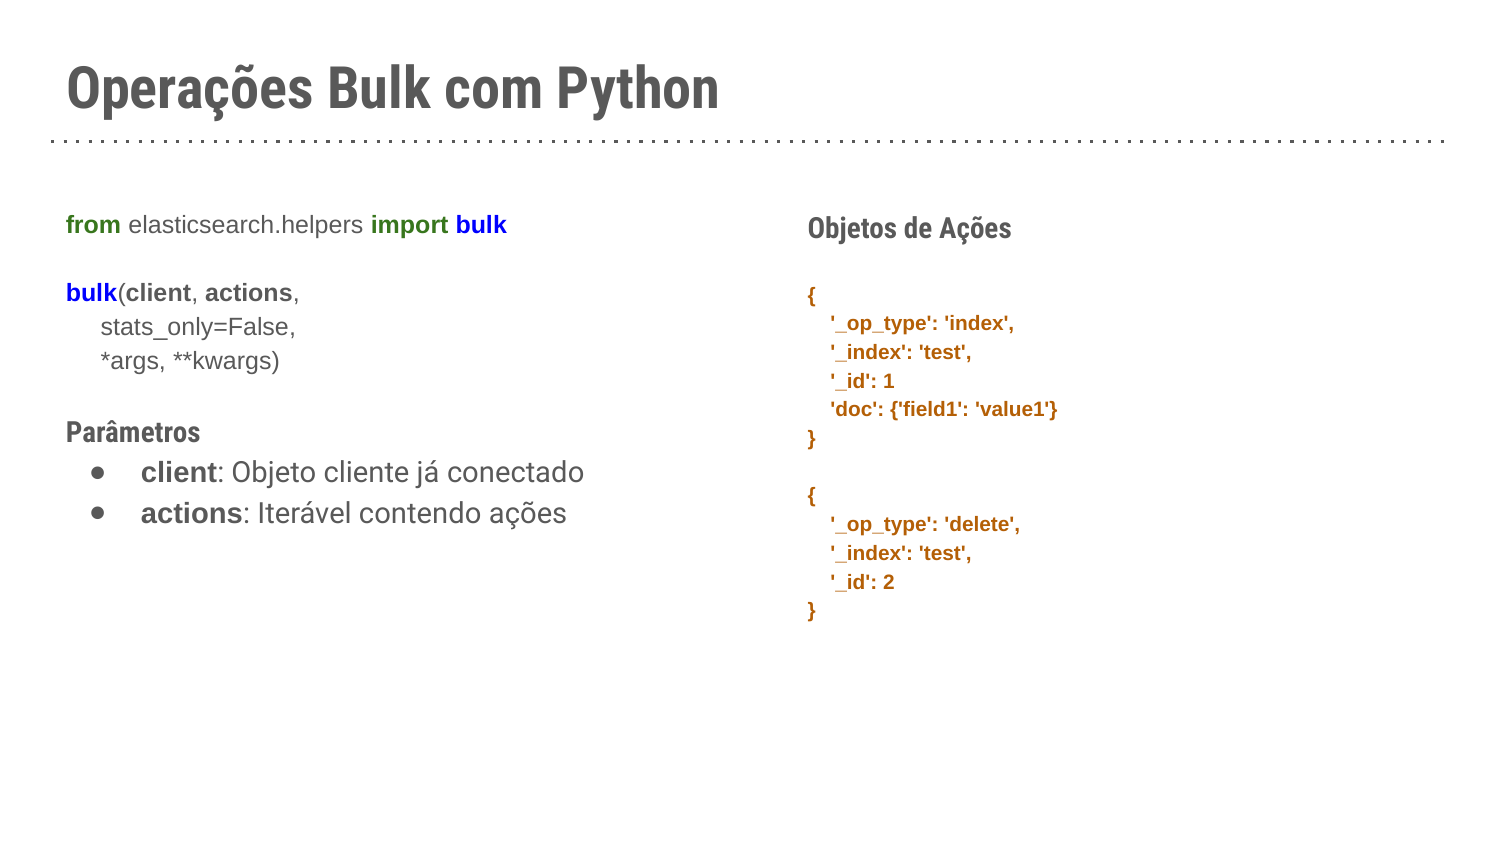

# Operações Bulk com Python
from elasticsearch.helpers import bulk
bulk(client, actions,
     stats_only=False,
     *args, **kwargs)
Parâmetros
client: Objeto cliente já conectado
actions: Iterável contendo ações
Objetos de Ações
{
    '_op_type': 'index',
    '_index': 'test',
    '_id': 1
    'doc': {'field1': 'value1'}
}

{
    '_op_type': 'delete',
    '_index': 'test',
    '_id': 2
}